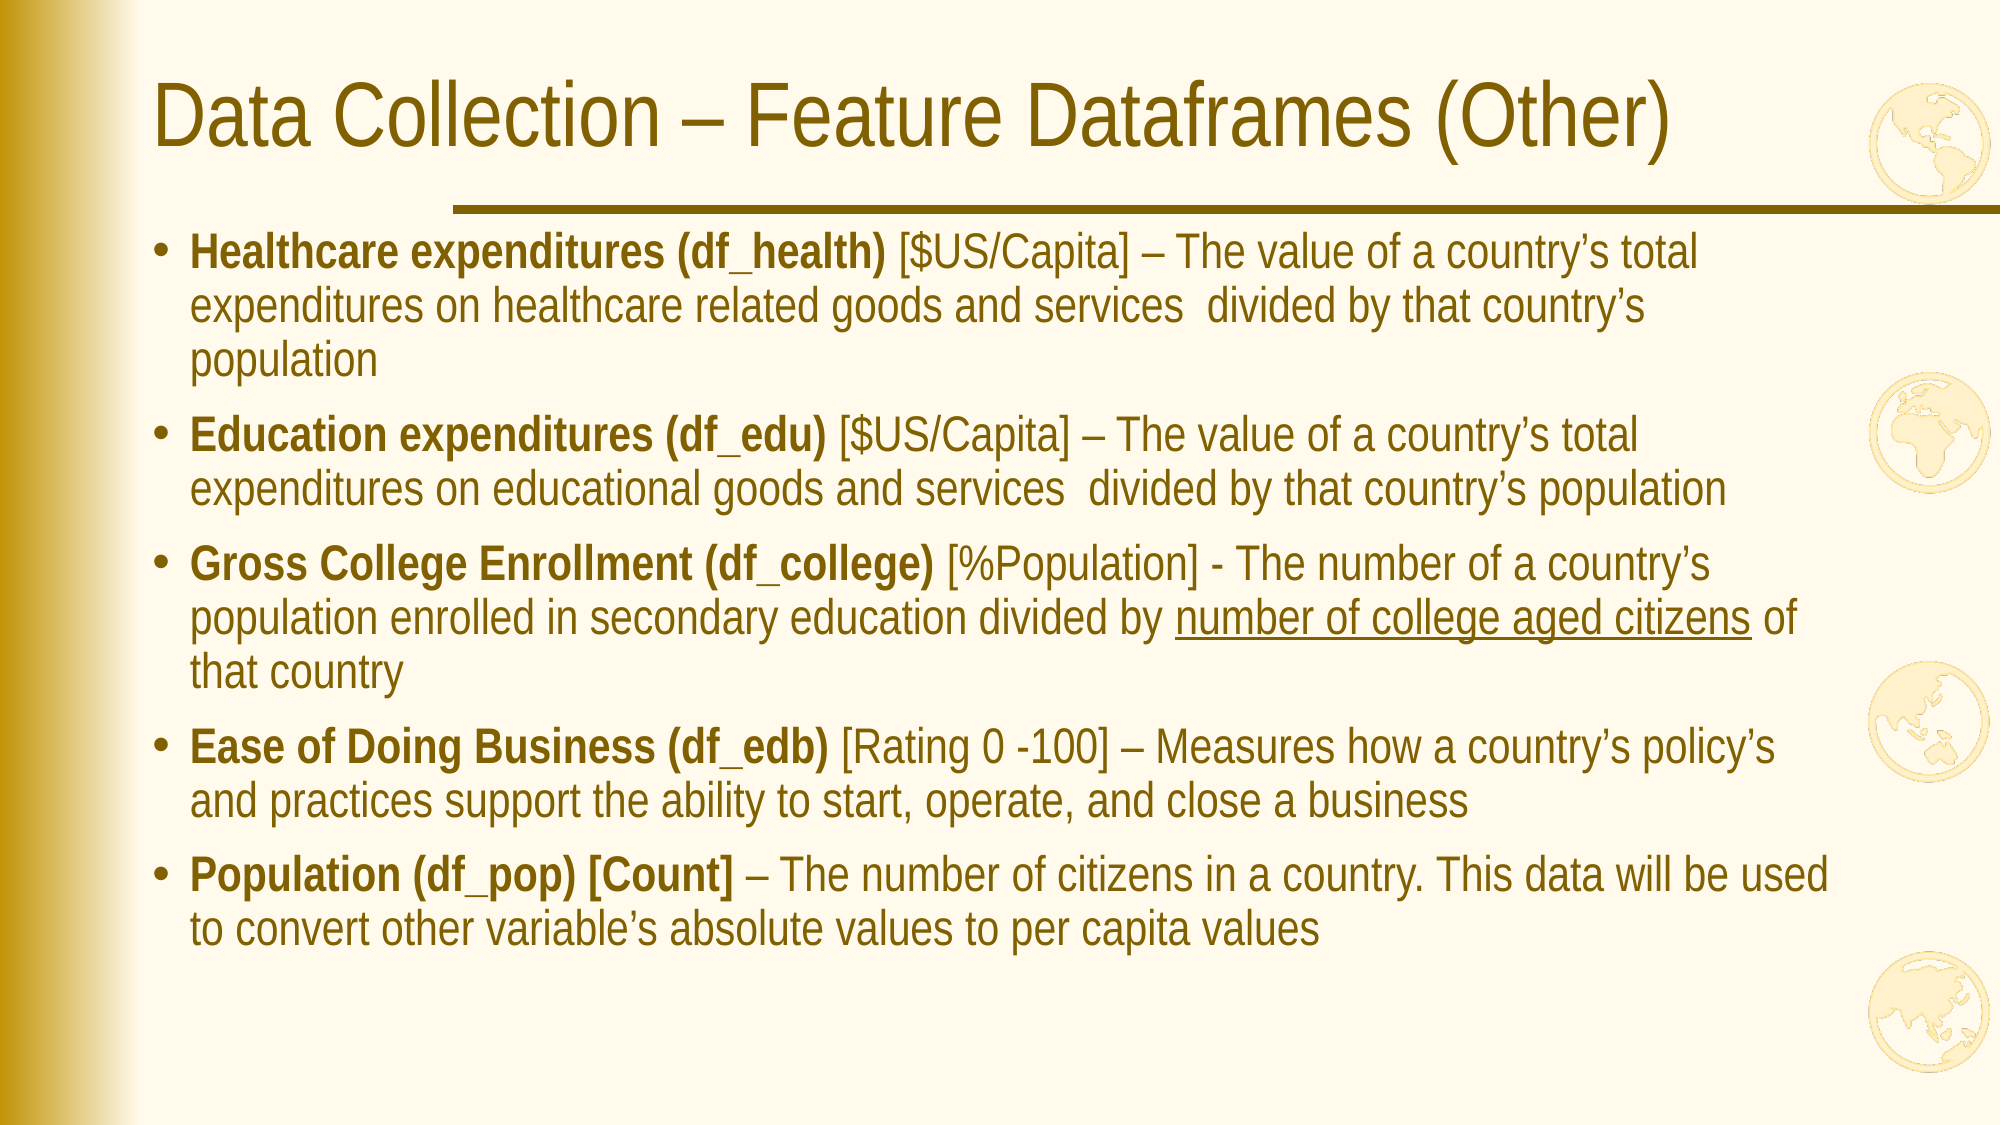

# Data Collection – Feature Dataframes (Other)
Healthcare expenditures (df_health) [$US/Capita] – The value of a country’s total expenditures on healthcare related goods and services  divided by that country’s population
Education expenditures (df_edu) [$US/Capita] – The value of a country’s total expenditures on educational goods and services  divided by that country’s population
Gross College Enrollment (df_college) [%Population] - The number of a country’s population enrolled in secondary education divided by number of college aged citizens of that country
Ease of Doing Business (df_edb) [Rating 0 -100] – Measures how a country’s policy’s and practices support the ability to start, operate, and close a business
Population (df_pop) [Count] – The number of citizens in a country. This data will be used to convert other variable’s absolute values to per capita values